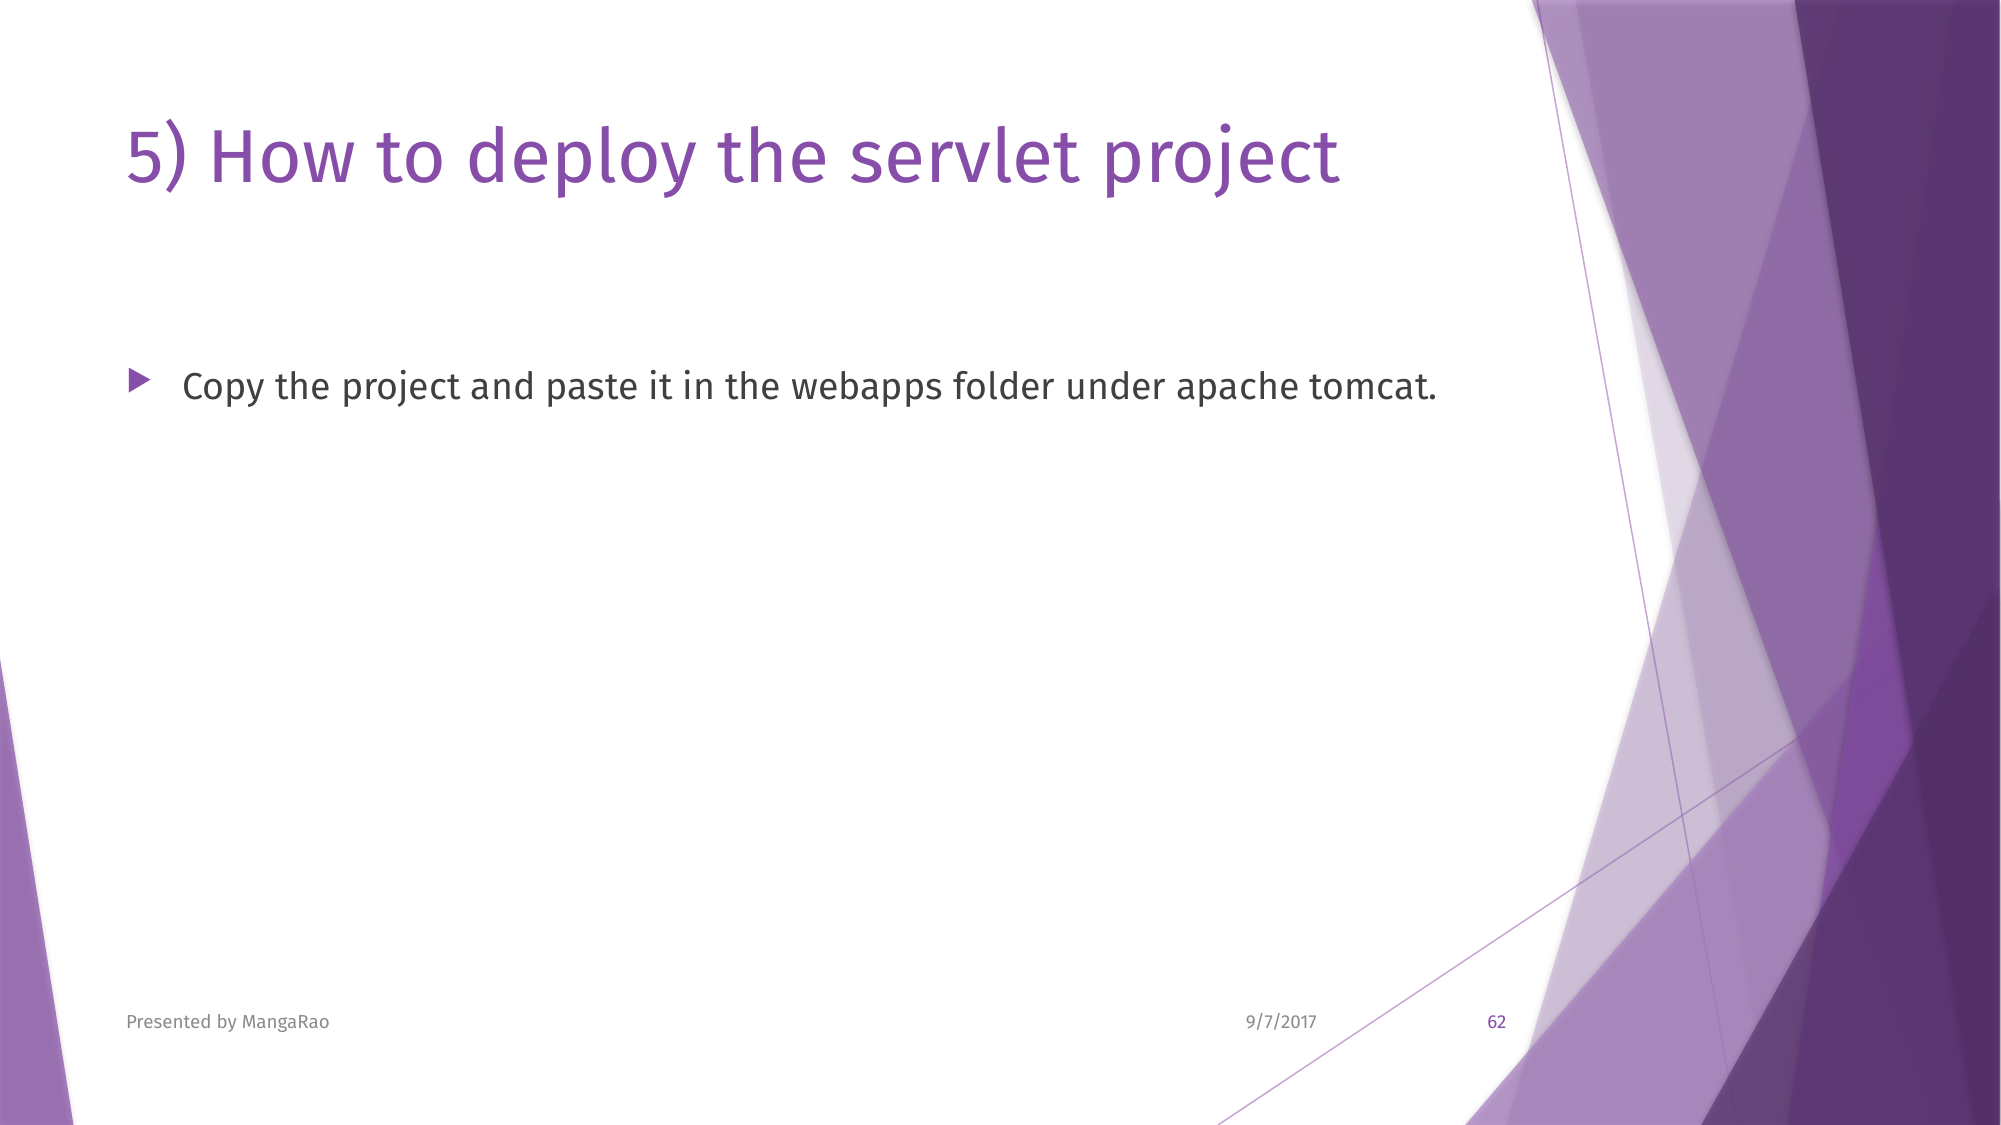

# 5) How to deploy the servlet project
Copy the project and paste it in the webapps folder under apache tomcat.
Presented by MangaRao
9/7/2017
62